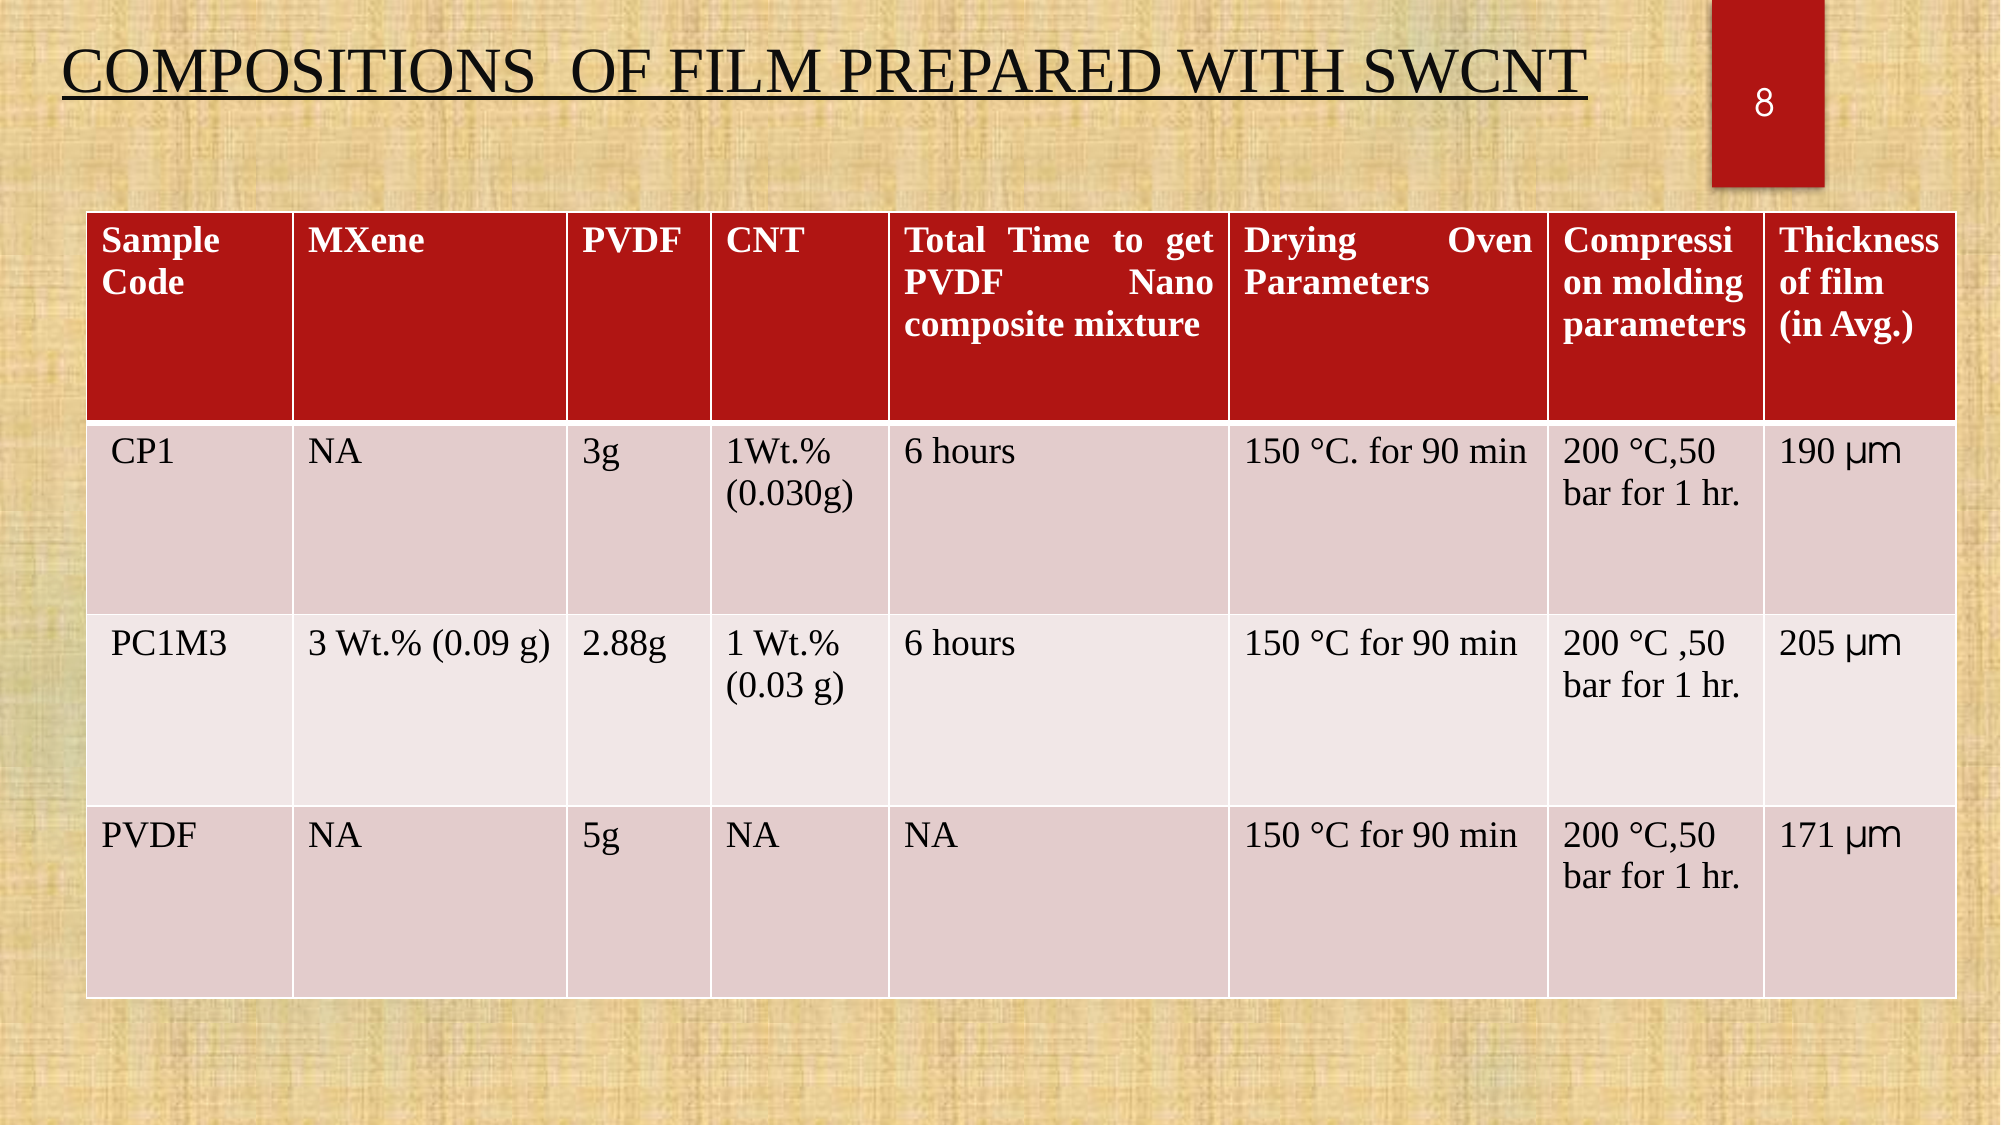

# COMPOSITIONS  OF FILM PREPARED WITH SWCNT
8
| Sample Code | MXene | PVDF | CNT | Total Time to get PVDF Nano composite mixture | Drying Oven Parameters | Compression molding parameters | Thickness of film (in Avg.) |
| --- | --- | --- | --- | --- | --- | --- | --- |
| CP1 | NA | 3g | 1Wt.% (0.030g) | 6 hours | 150 °C. for 90 min | 200 °C,50 bar for 1 hr. | 190 μm |
| PC1M3 | 3 Wt.% (0.09 g) | 2.88g | 1 Wt.% (0.03 g) | 6 hours | 150 °C for 90 min | 200 °C ,50 bar for 1 hr. | 205 μm |
| PVDF | NA | 5g | NA | NA | 150 °C for 90 min | 200 °C,50 bar for 1 hr. | 171 μm |